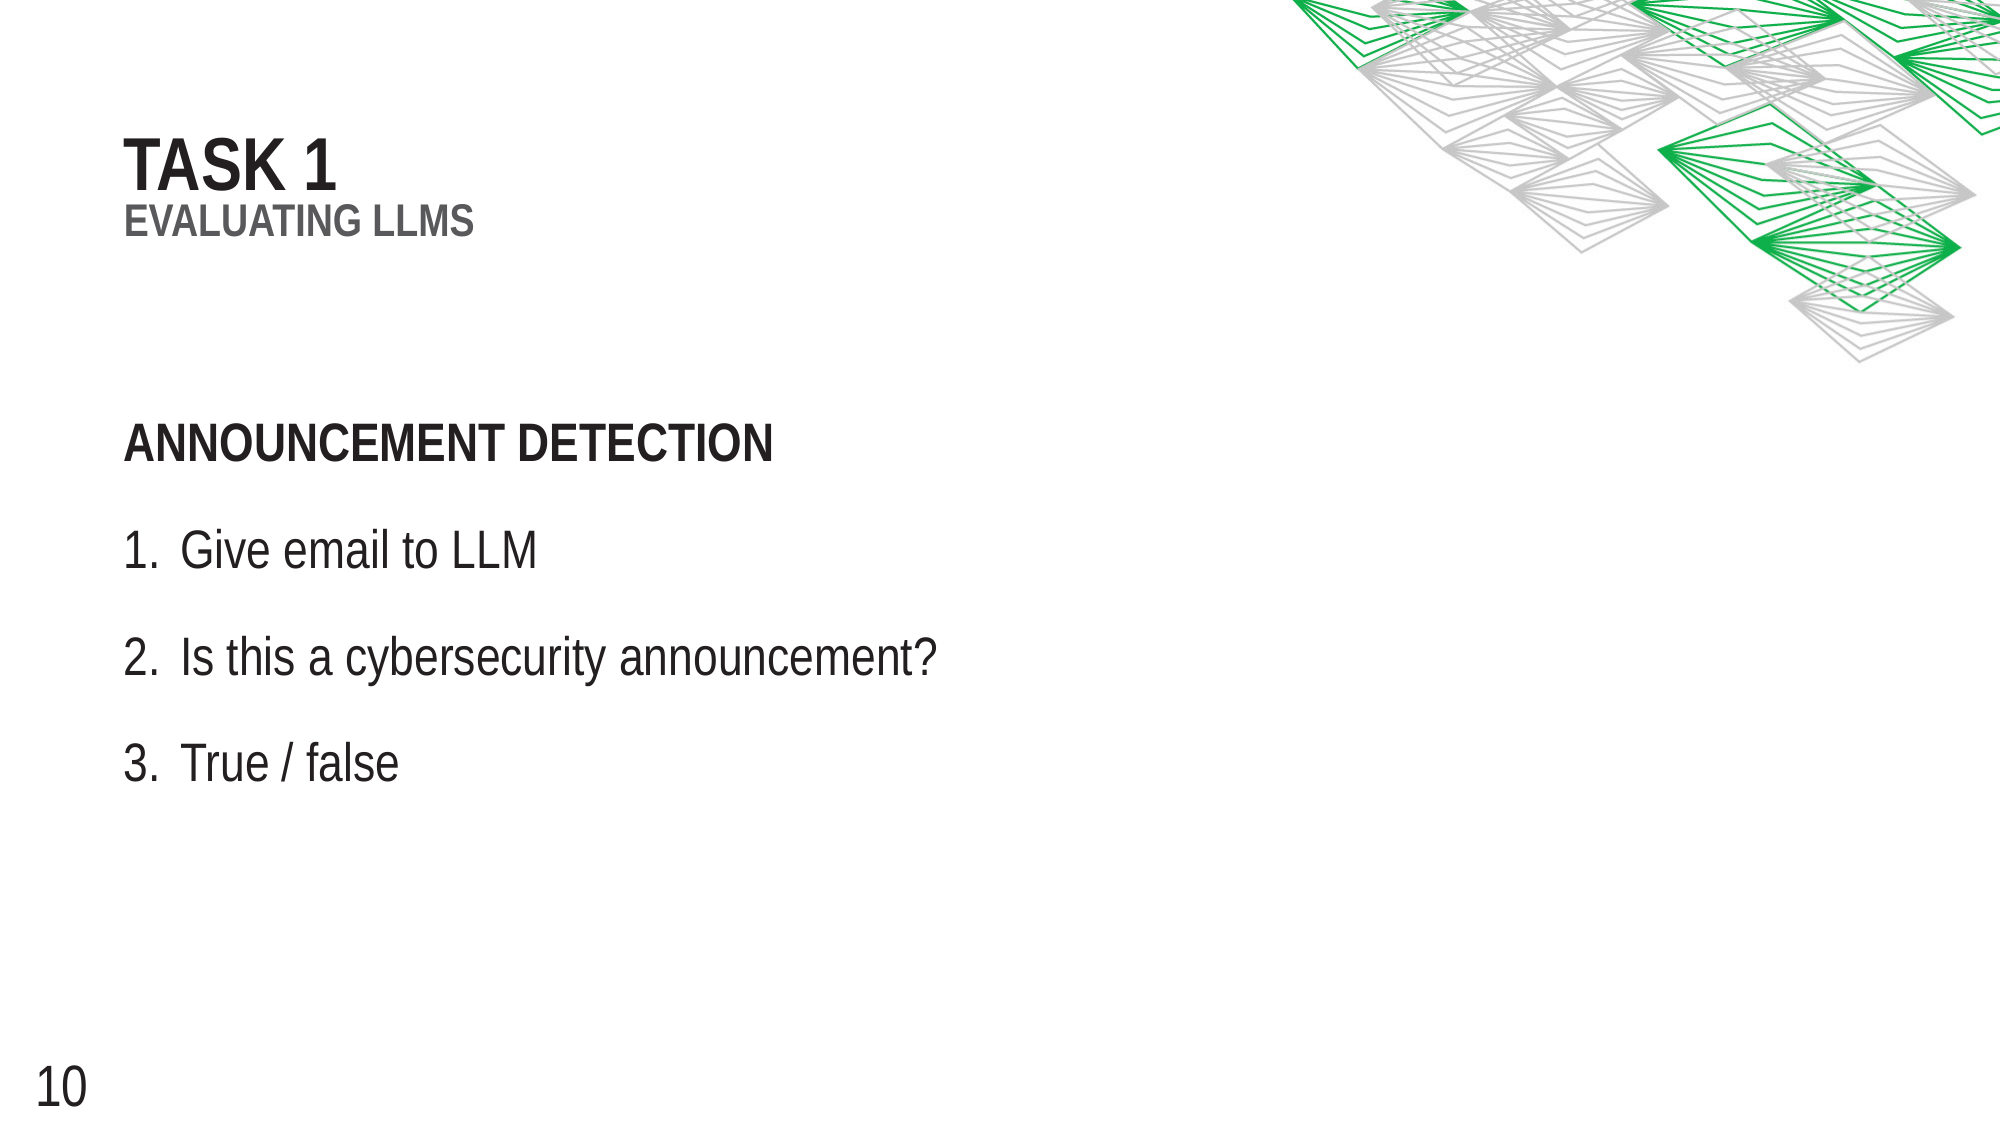

# TASK 1
Evaluating llms
ANNOUNCEMENT DETECTION
Give email to LLM
Is this a cybersecurity announcement?
True / false

10